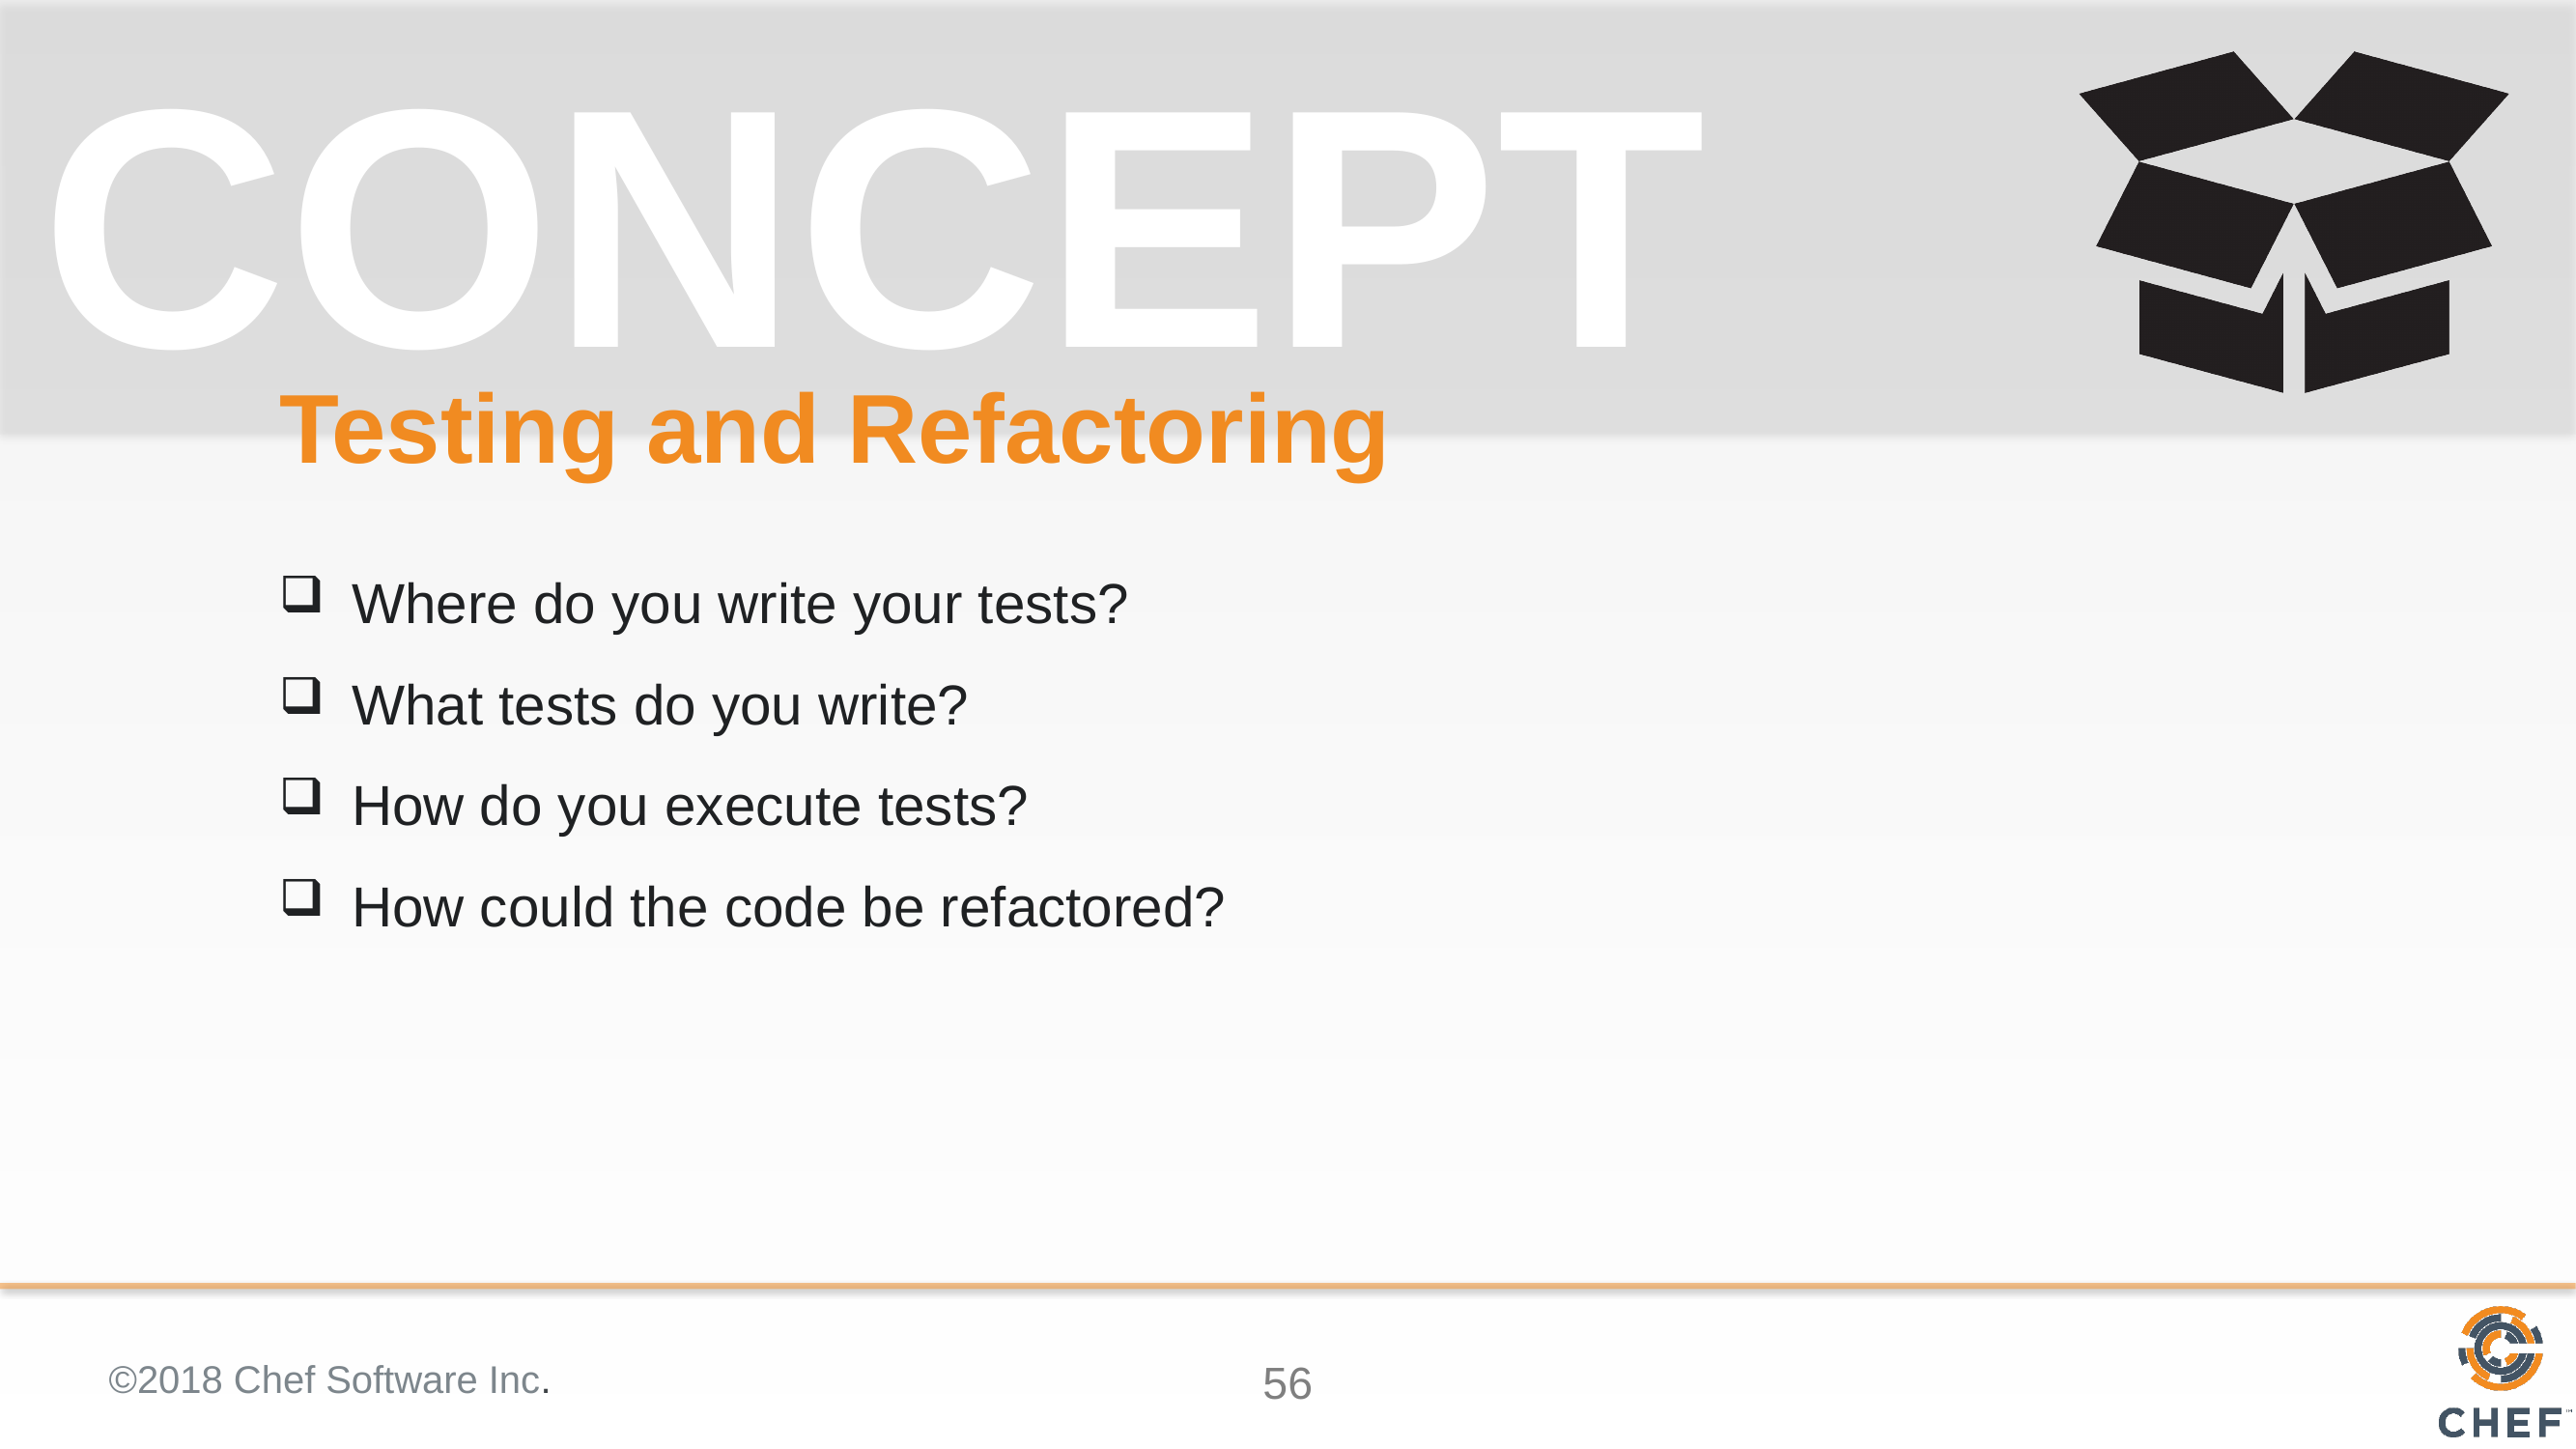

# Testing and Refactoring
Where do you write your tests?
What tests do you write?
How do you execute tests?
How could the code be refactored?